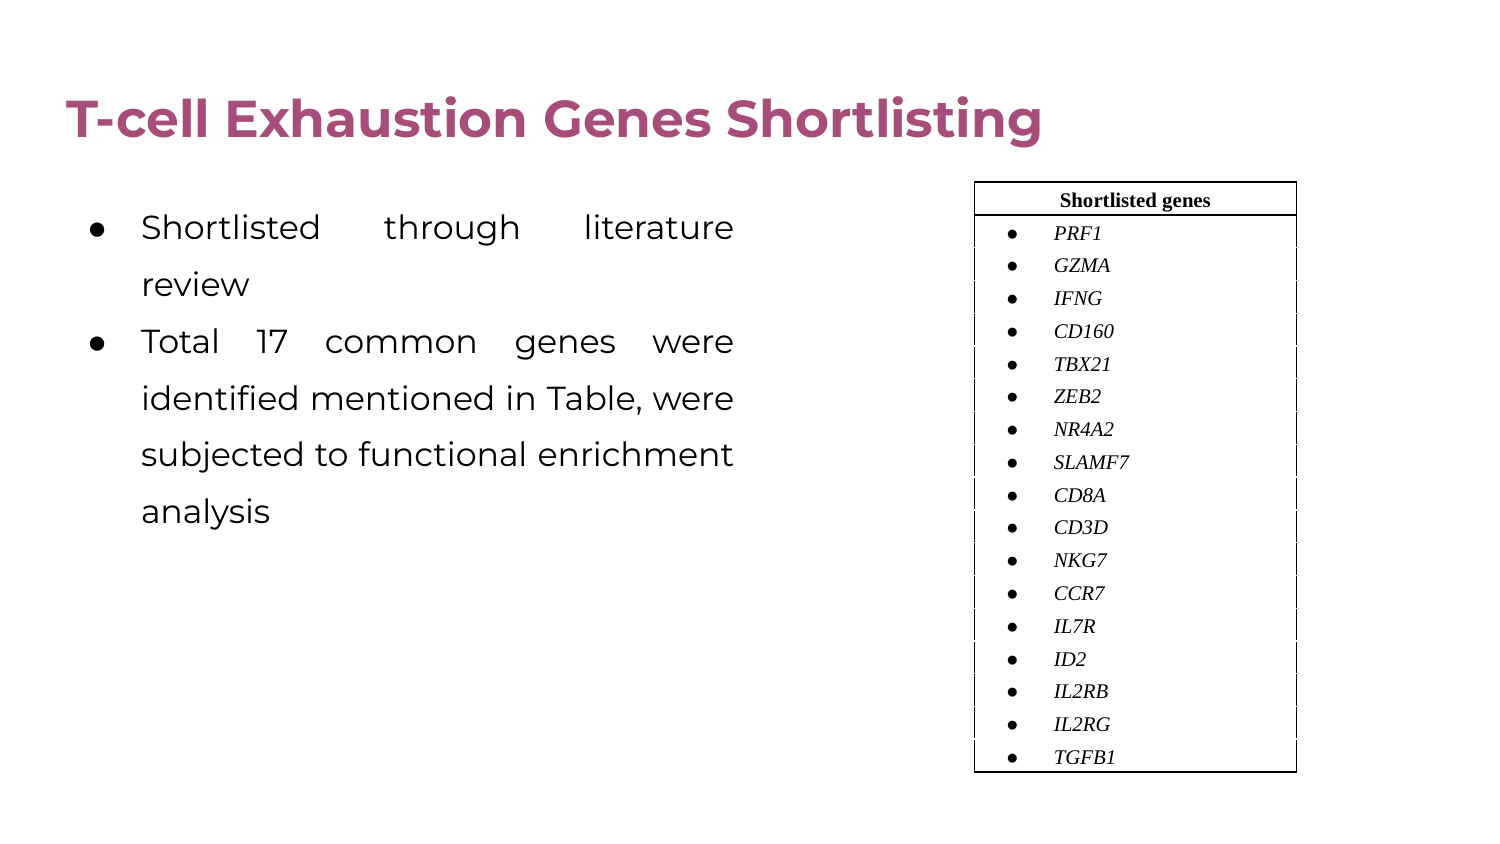

# T-cell Exhaustion Genes Shortlisting
Shortlisted through literature review
Total 17 common genes were identified mentioned in Table, were subjected to functional enrichment analysis
| Shortlisted genes |
| --- |
| PRF1 |
| GZMA |
| IFNG |
| CD160 |
| TBX21 |
| ZEB2 |
| NR4A2 |
| SLAMF7 |
| CD8A |
| CD3D |
| NKG7 |
| CCR7 |
| IL7R |
| ID2 |
| IL2RB |
| IL2RG |
| TGFB1 |